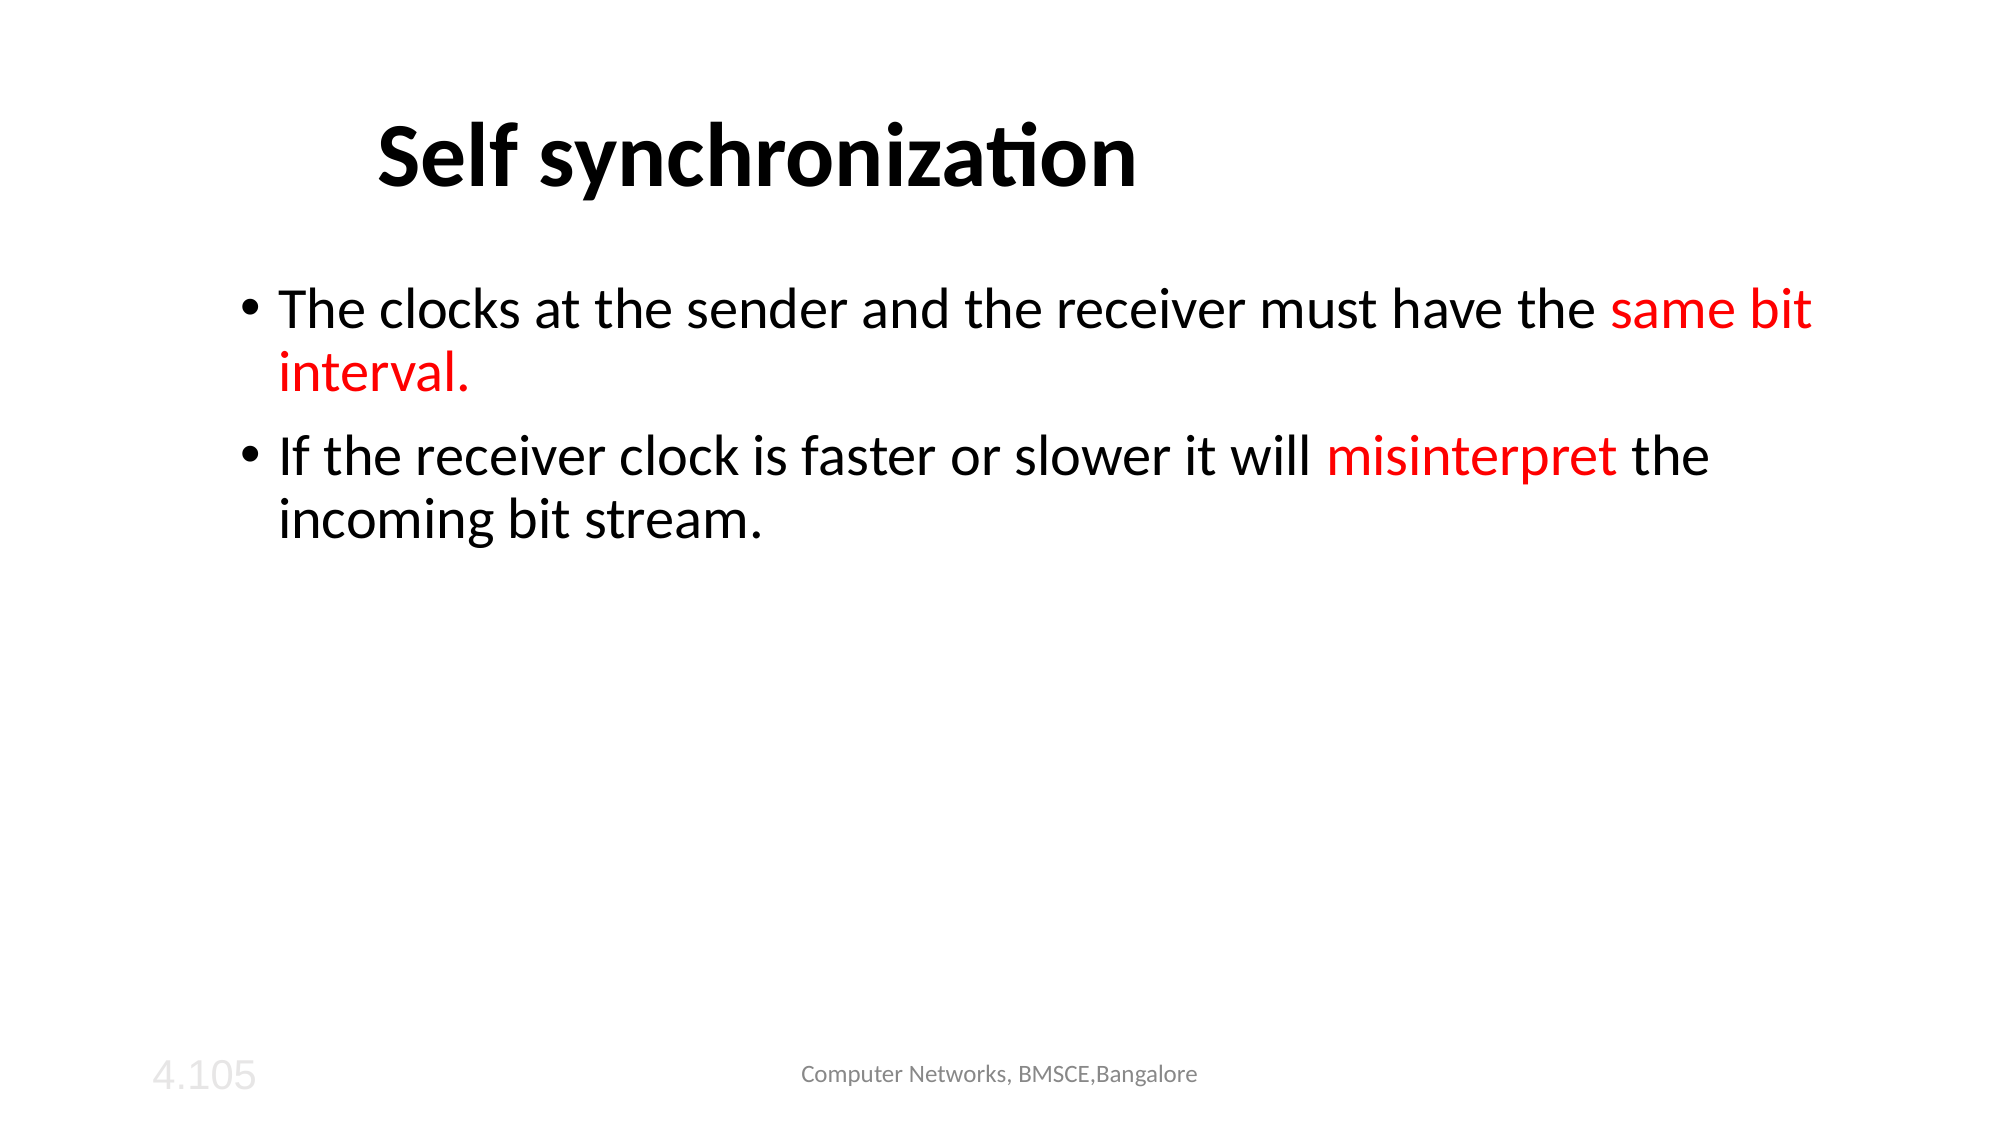

# Self synchronization
The clocks at the sender and the receiver must have the same bit interval.
If the receiver clock is faster or slower it will misinterpret the incoming bit stream.
4.105
Computer Networks, BMSCE,Bangalore